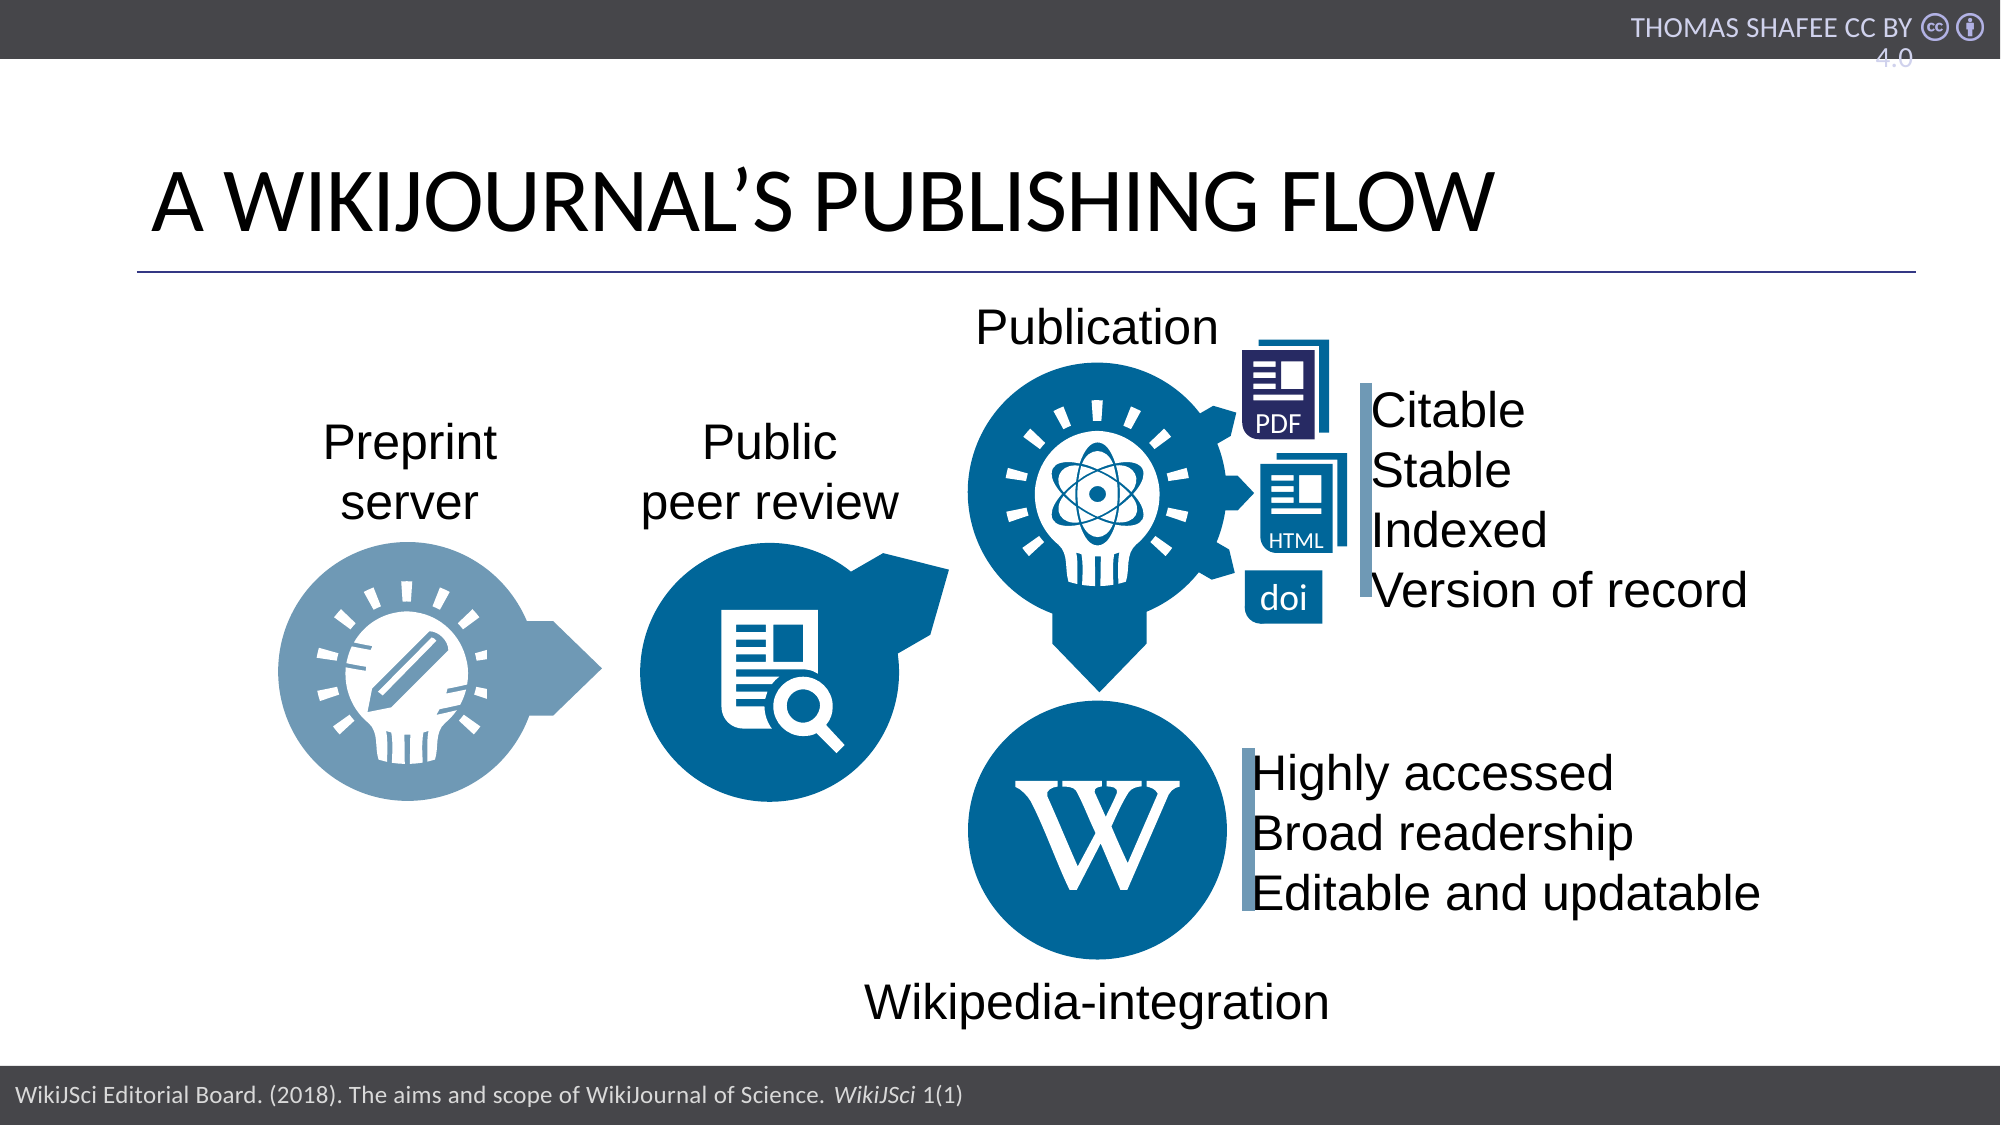

# A WikiJournal’s publishing flow
Publication

Citable
Stable
Indexed
Version of record

PDF

HTML

doi

Public
peer review

Preprint
server

Highly accessed
Broad readership
Editable and updatable

Wikipedia-integration
WikiJSci Editorial Board. (2018). The aims and scope of WikiJournal of Science. WikiJSci 1(1)